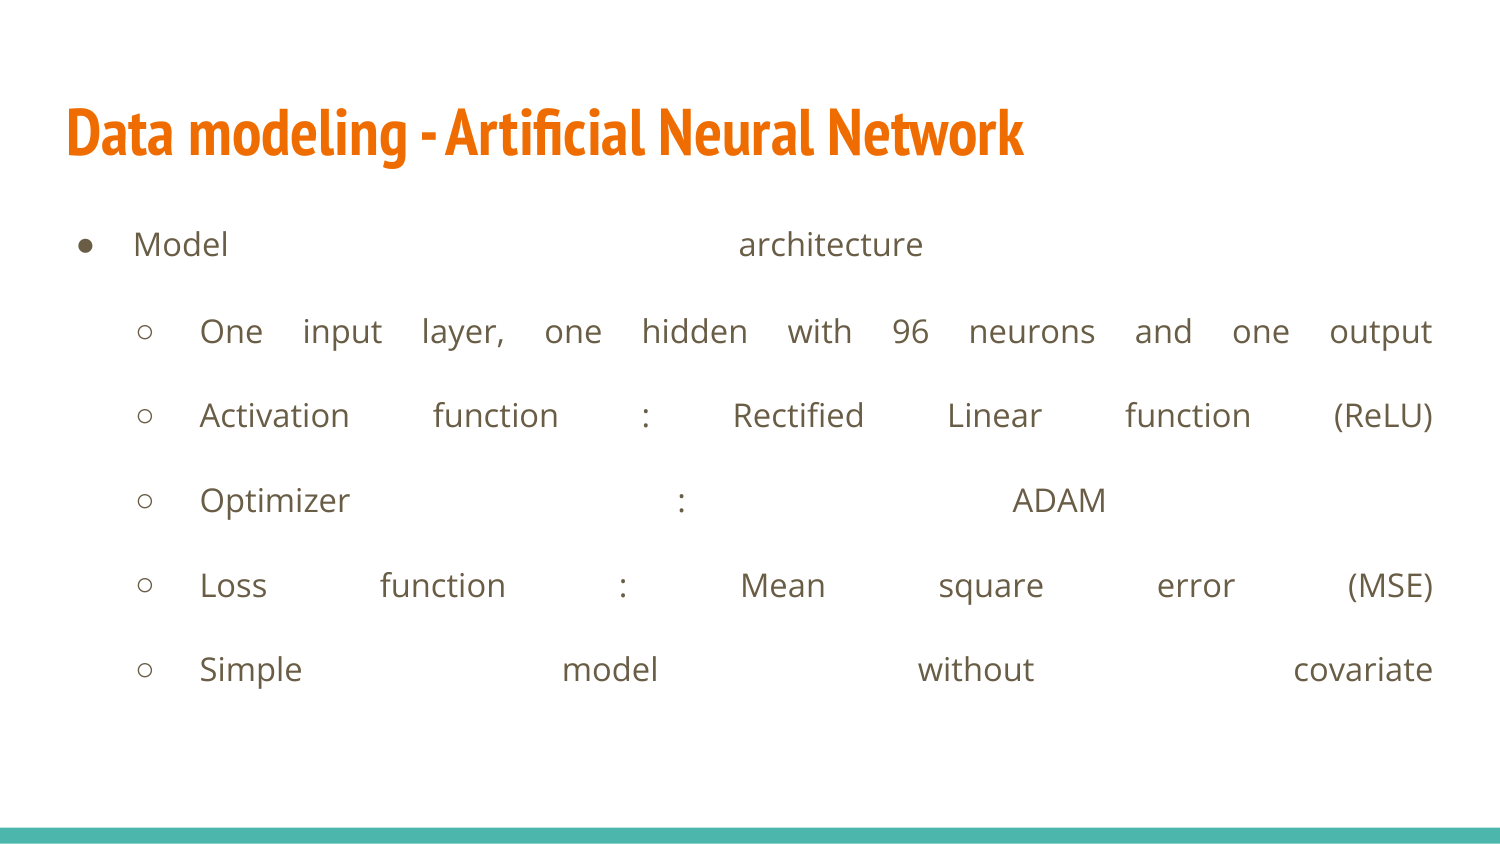

# Data modeling - Artificial Neural Network
Model architecture
One input layer, one hidden with 96 neurons and one output
Activation function : Rectified Linear function (ReLU)
Optimizer : ADAM
Loss function : Mean square error (MSE)
Simple model without covariate